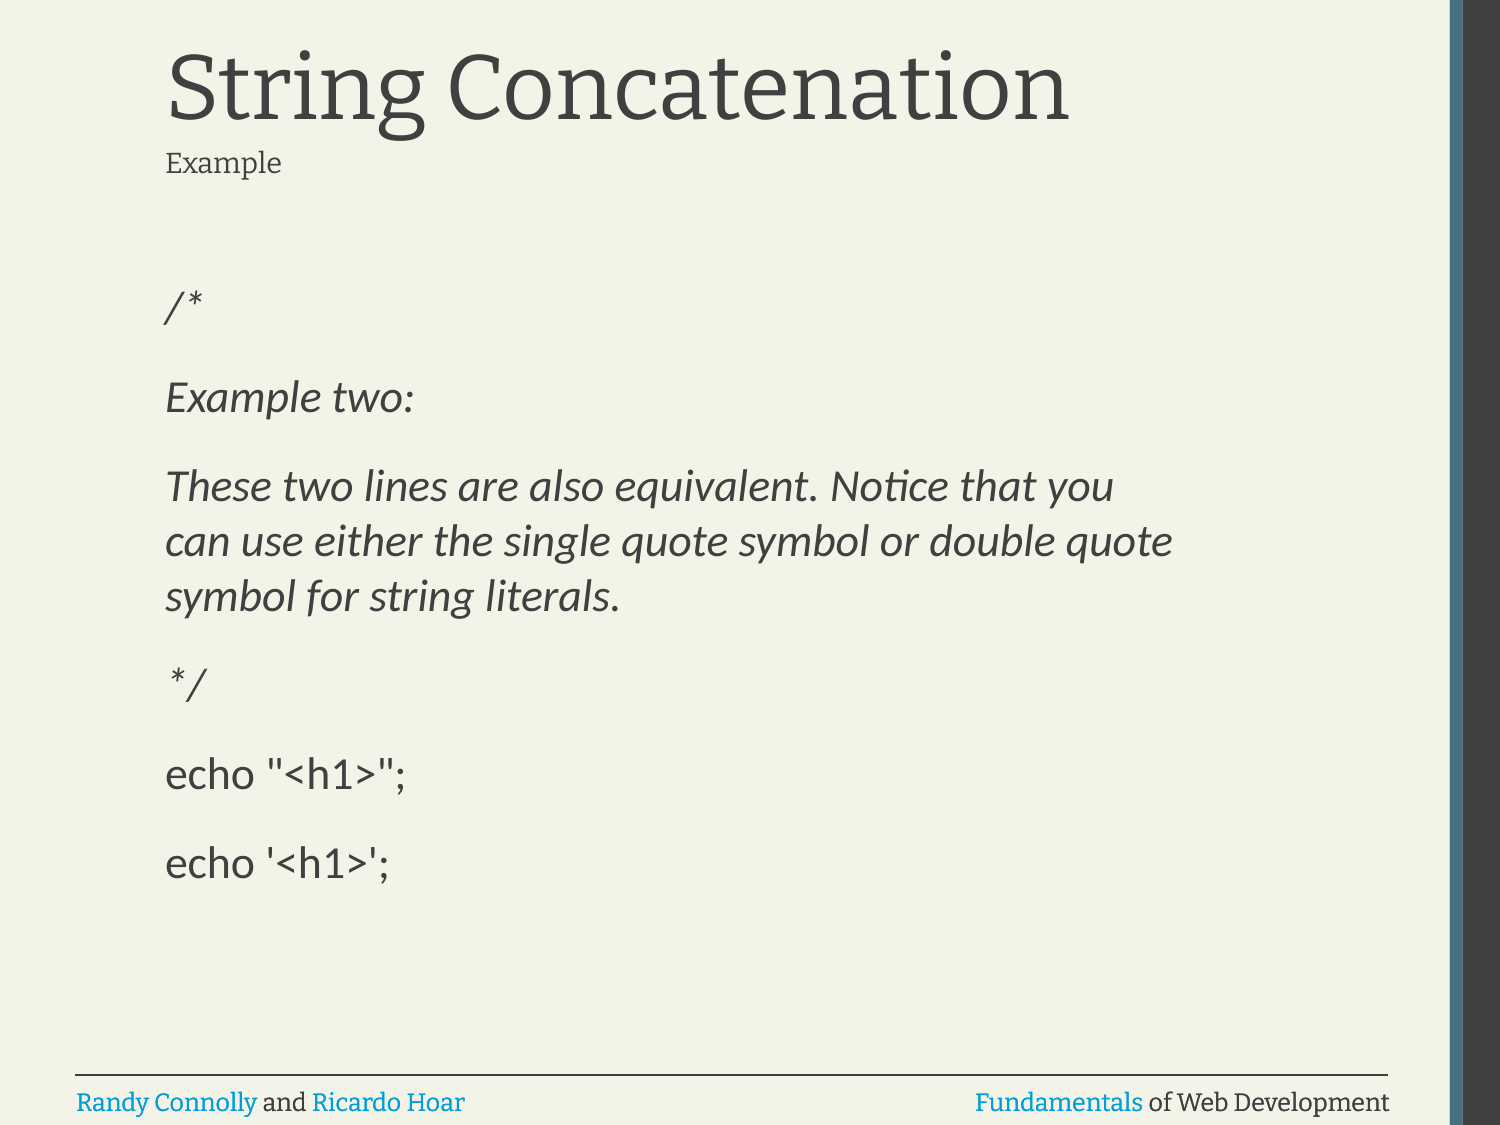

# String Concatenation
Example
/*
Example two:
These two lines are also equivalent. Notice that you can use either the single quote symbol or double quote symbol for string literals.
*/
echo "<h1>";
echo '<h1>';